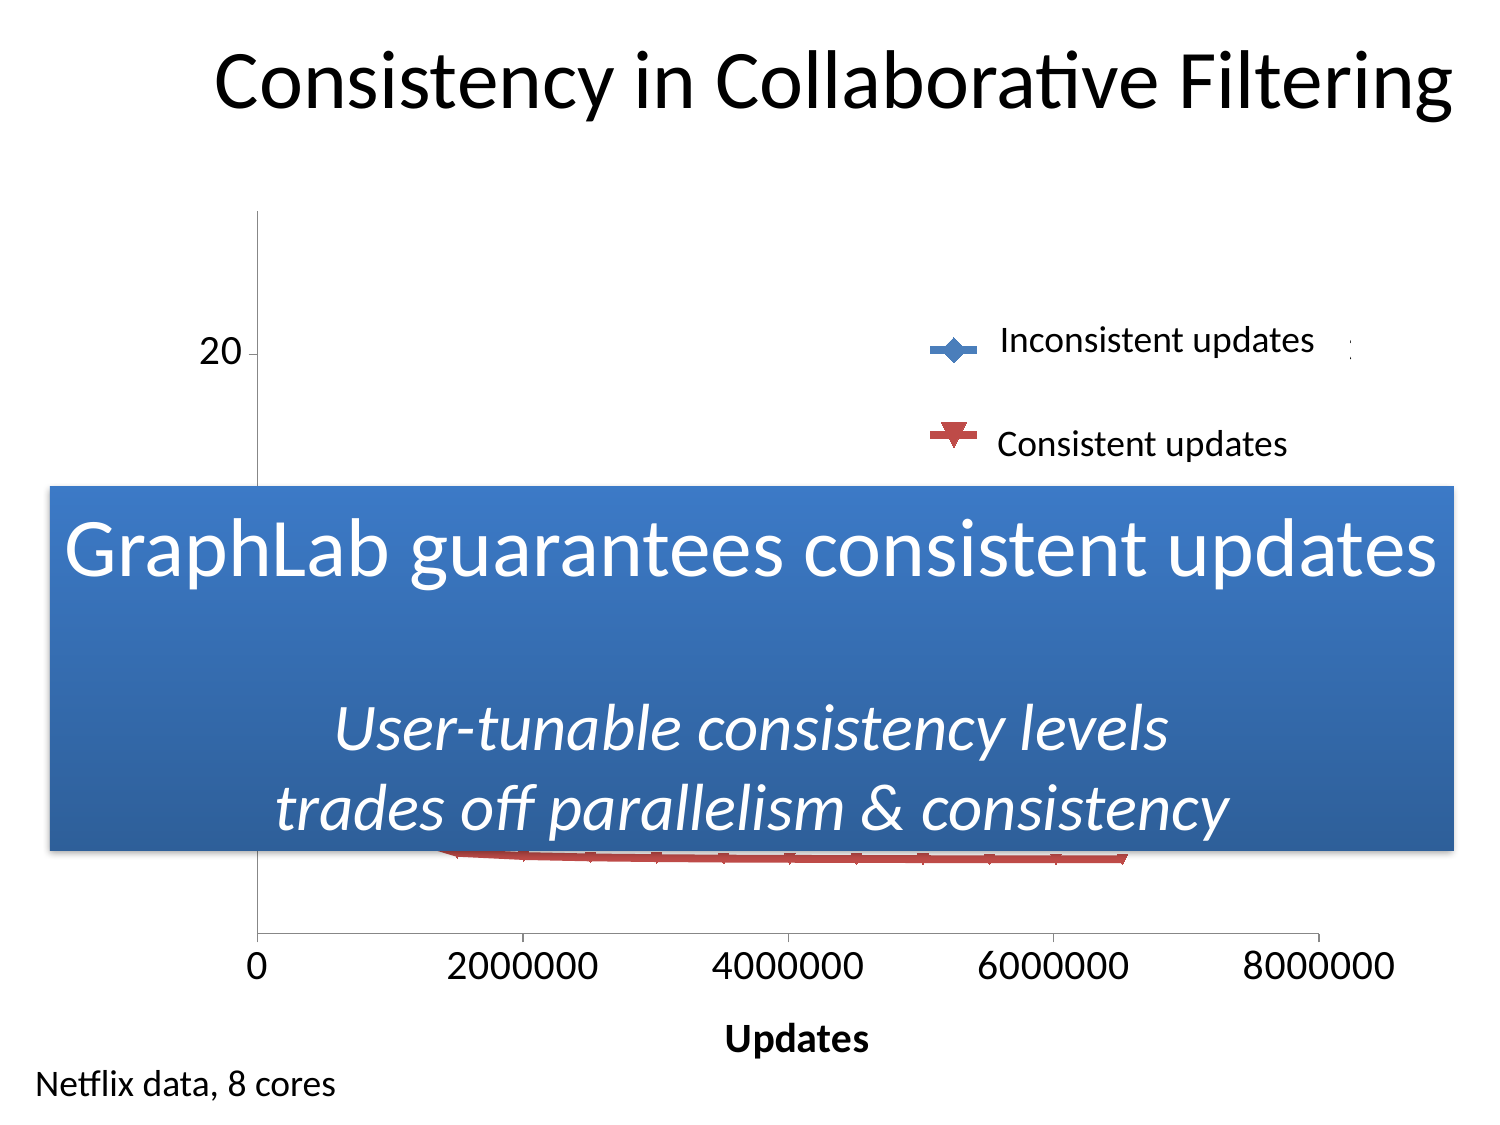

# Consistency in Collaborative Filtering

### Chart

| Category | Dynamic Inconsistent | Dynamic |
|---|---|---|
Inconsistent updates
Consistent updates
GraphLab guarantees consistent updates

User-tunable consistency levels
trades off parallelism & consistency
Netflix data, 8 cores